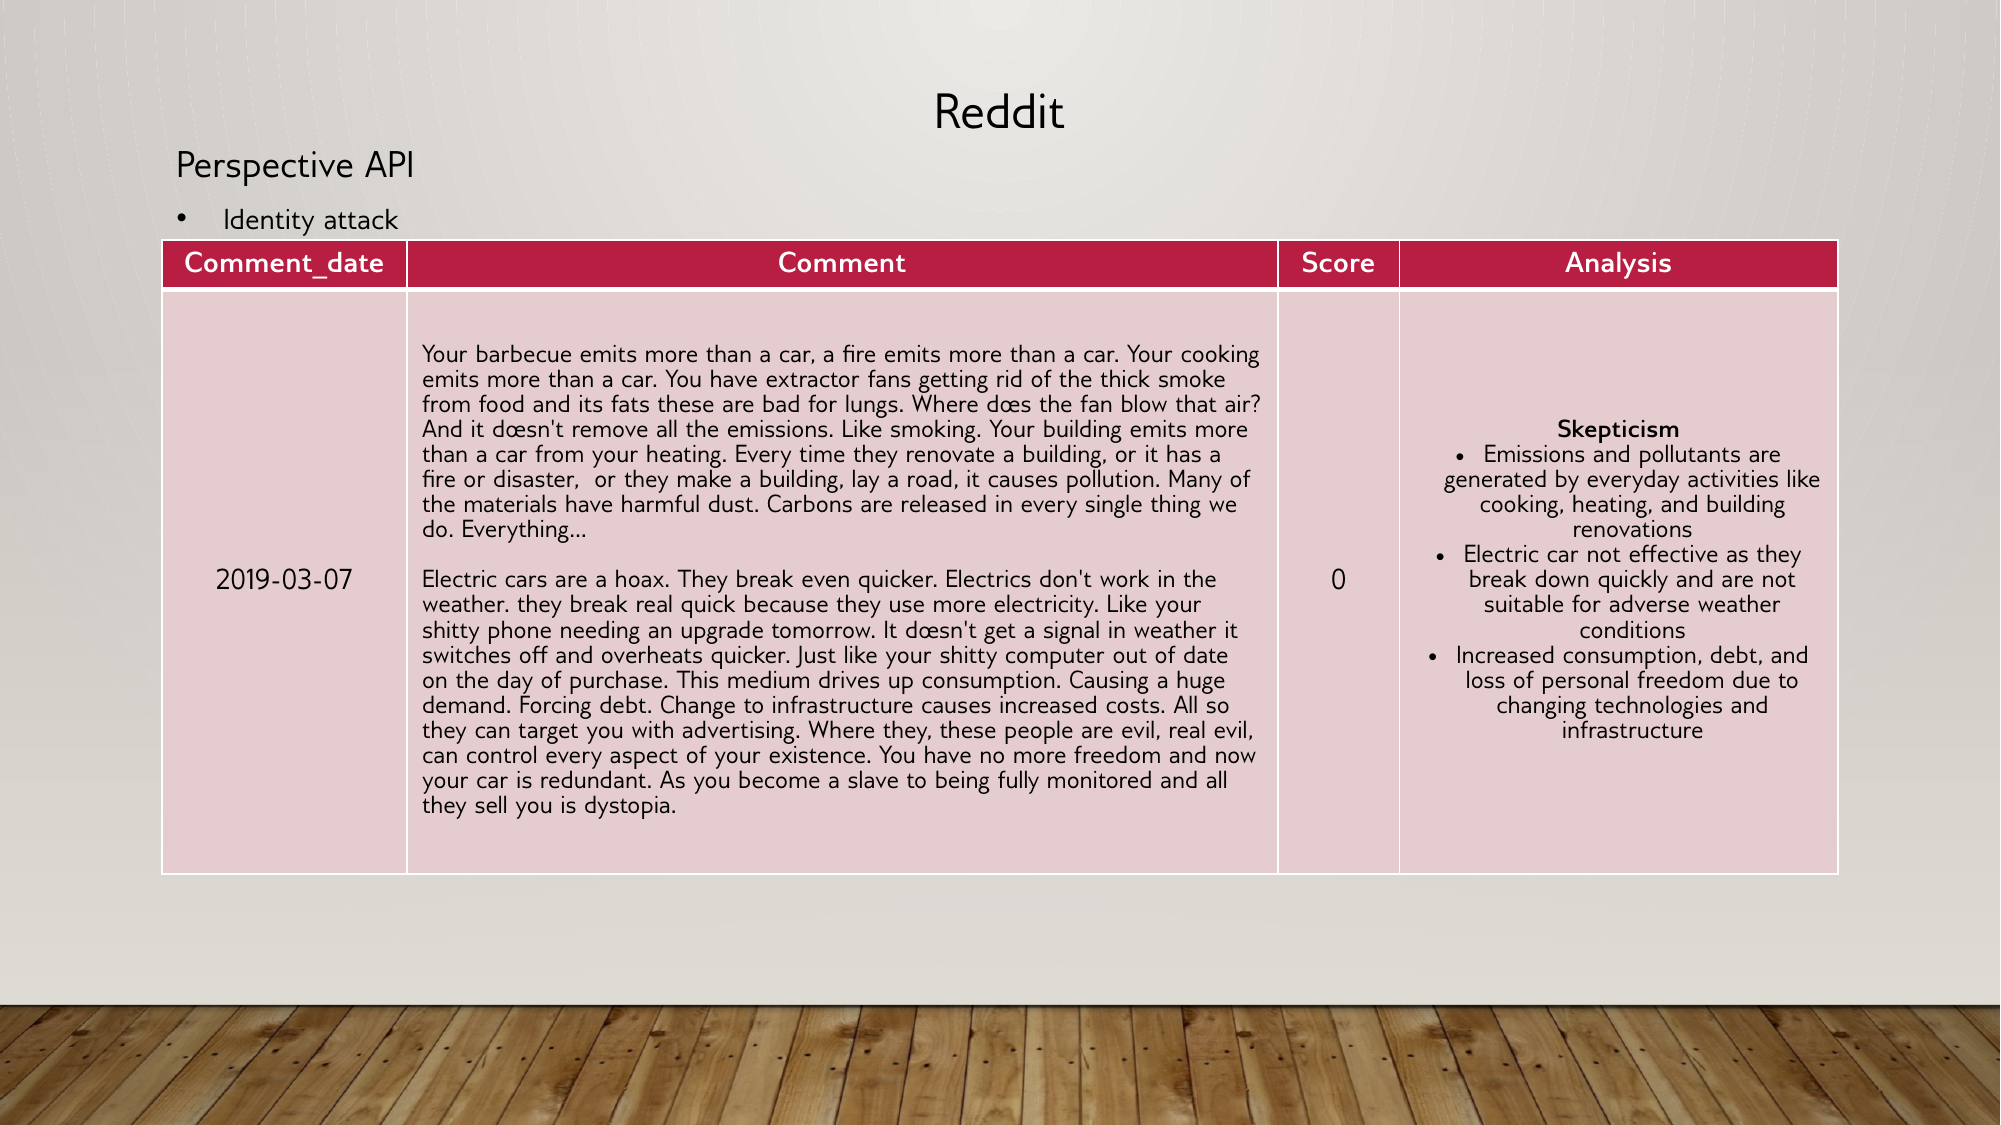

Reddit
Perspective API
Identity attack
| Comment\_date | Comment | Score | Analysis |
| --- | --- | --- | --- |
| 2019-03-07 | Your barbecue emits more than a car, a fire emits more than a car. Your cooking emits more than a car. You have extractor fans getting rid of the thick smoke from food and its fats these are bad for lungs. Where does the fan blow that air? And it doesn't remove all the emissions. Like smoking. Your building emits more than a car from your heating. Every time they renovate a building, or it has a fire or disaster, or they make a building, lay a road, it causes pollution. Many of the materials have harmful dust. Carbons are released in every single thing we do. Everything… Electric cars are a hoax. They break even quicker. Electrics don't work in the weather. they break real quick because they use more electricity. Like your shitty phone needing an upgrade tomorrow. It doesn't get a signal in weather it switches off and overheats quicker. Just like your shitty computer out of date on the day of purchase. This medium drives up consumption. Causing a huge demand. Forcing debt. Change to infrastructure causes increased costs. All so they can target you with advertising. Where they, these people are evil, real evil, can control every aspect of your existence. You have no more freedom and now your car is redundant. As you become a slave to being fully monitored and all they sell you is dystopia. | 0 | Skepticism Emissions and pollutants are generated by everyday activities like cooking, heating, and building renovations Electric car not effective as they break down quickly and are not suitable for adverse weather conditions Increased consumption, debt, and loss of personal freedom due to changing technologies and infrastructure |